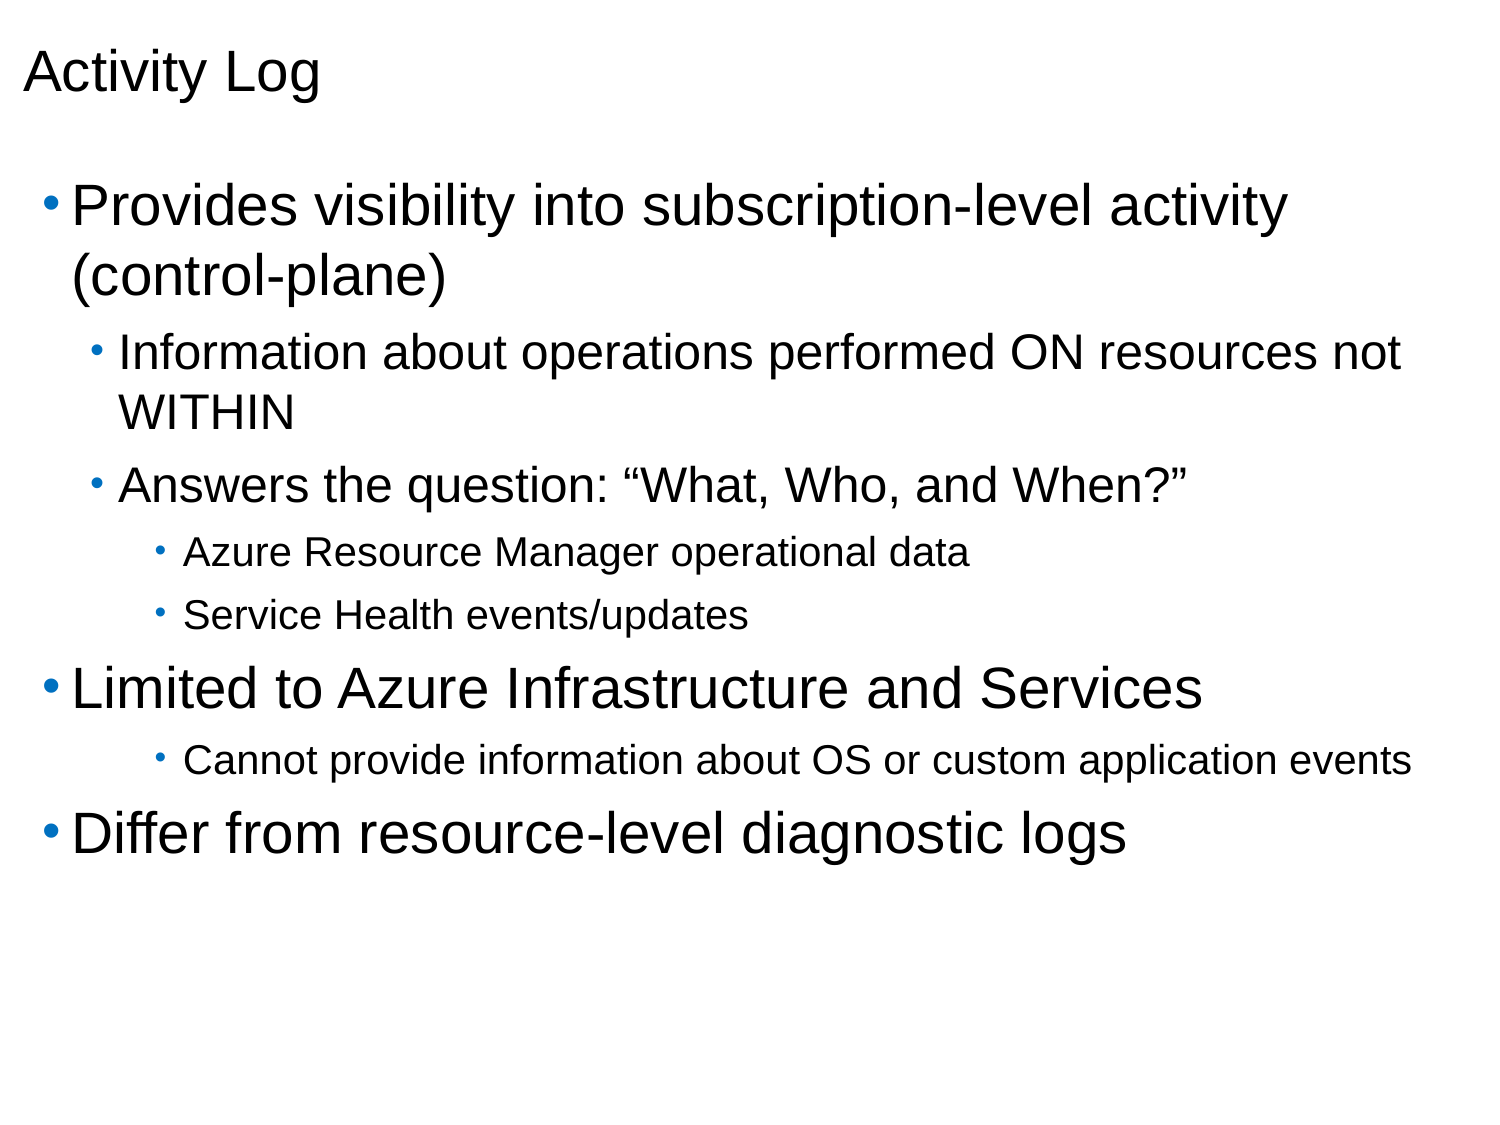

# Activity Log
Provides visibility into subscription-level activity (control-plane)
Information about operations performed ON resources not WITHIN
Answers the question: “What, Who, and When?”
Azure Resource Manager operational data
Service Health events/updates
Limited to Azure Infrastructure and Services
Cannot provide information about OS or custom application events
Differ from resource-level diagnostic logs